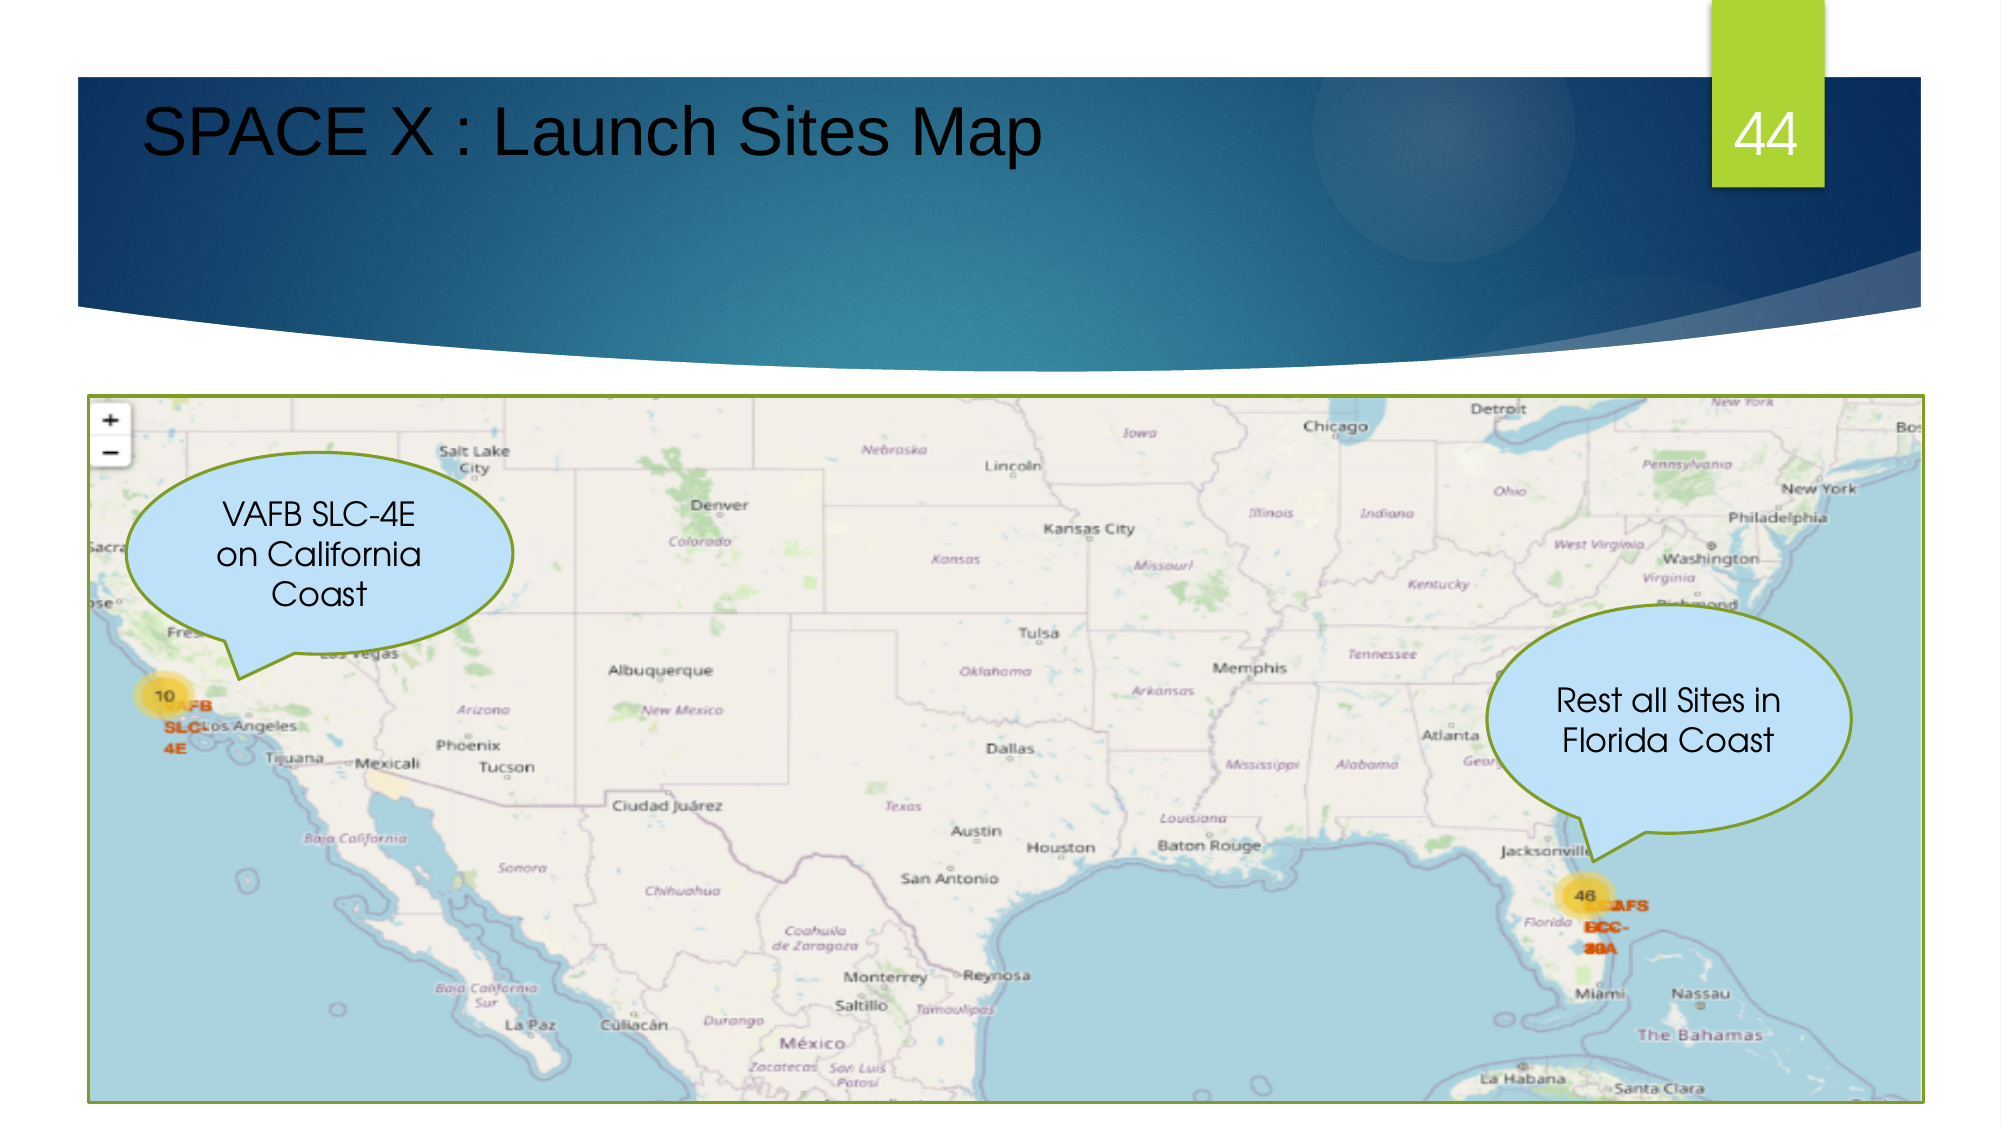

44
SPACE X : Launch Sites Map

VAFB SLC-4E on California Coast
Rest all Sites in Florida Coast